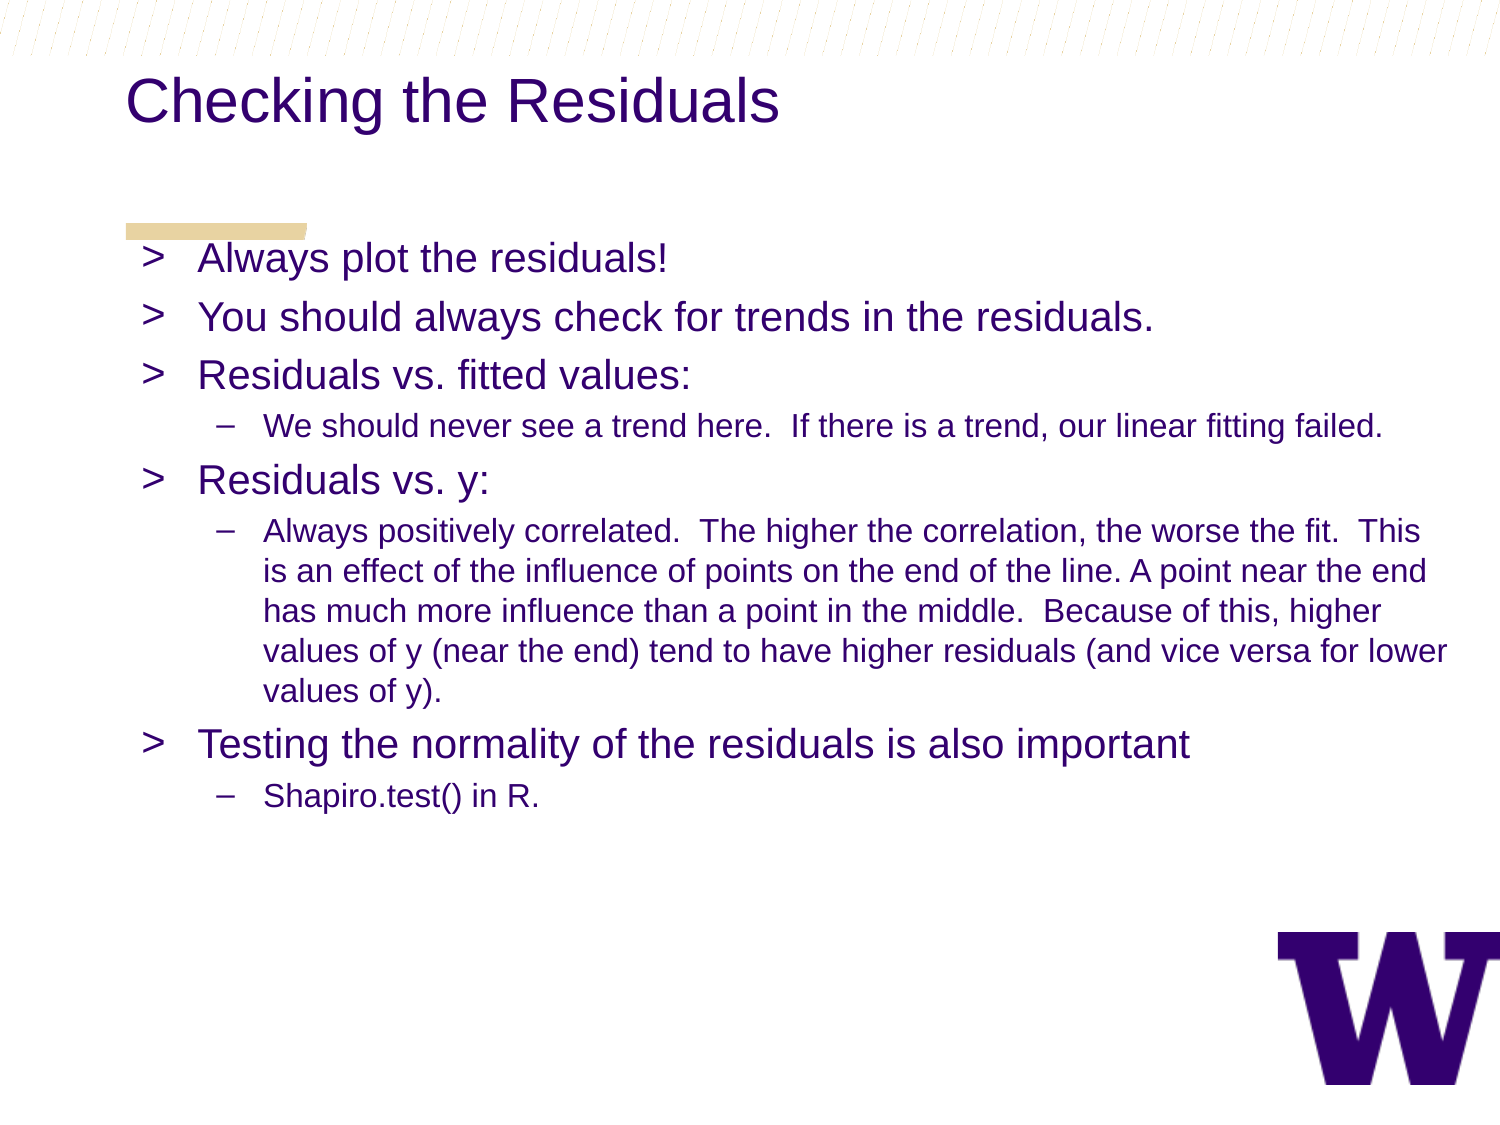

Checking the Residuals
Always plot the residuals!
You should always check for trends in the residuals.
Residuals vs. fitted values:
We should never see a trend here.  If there is a trend, our linear fitting failed.
Residuals vs. y:
Always positively correlated.  The higher the correlation, the worse the fit.  This is an effect of the influence of points on the end of the line. A point near the end has much more influence than a point in the middle.  Because of this, higher values of y (near the end) tend to have higher residuals (and vice versa for lower values of y).
Testing the normality of the residuals is also important
Shapiro.test() in R.